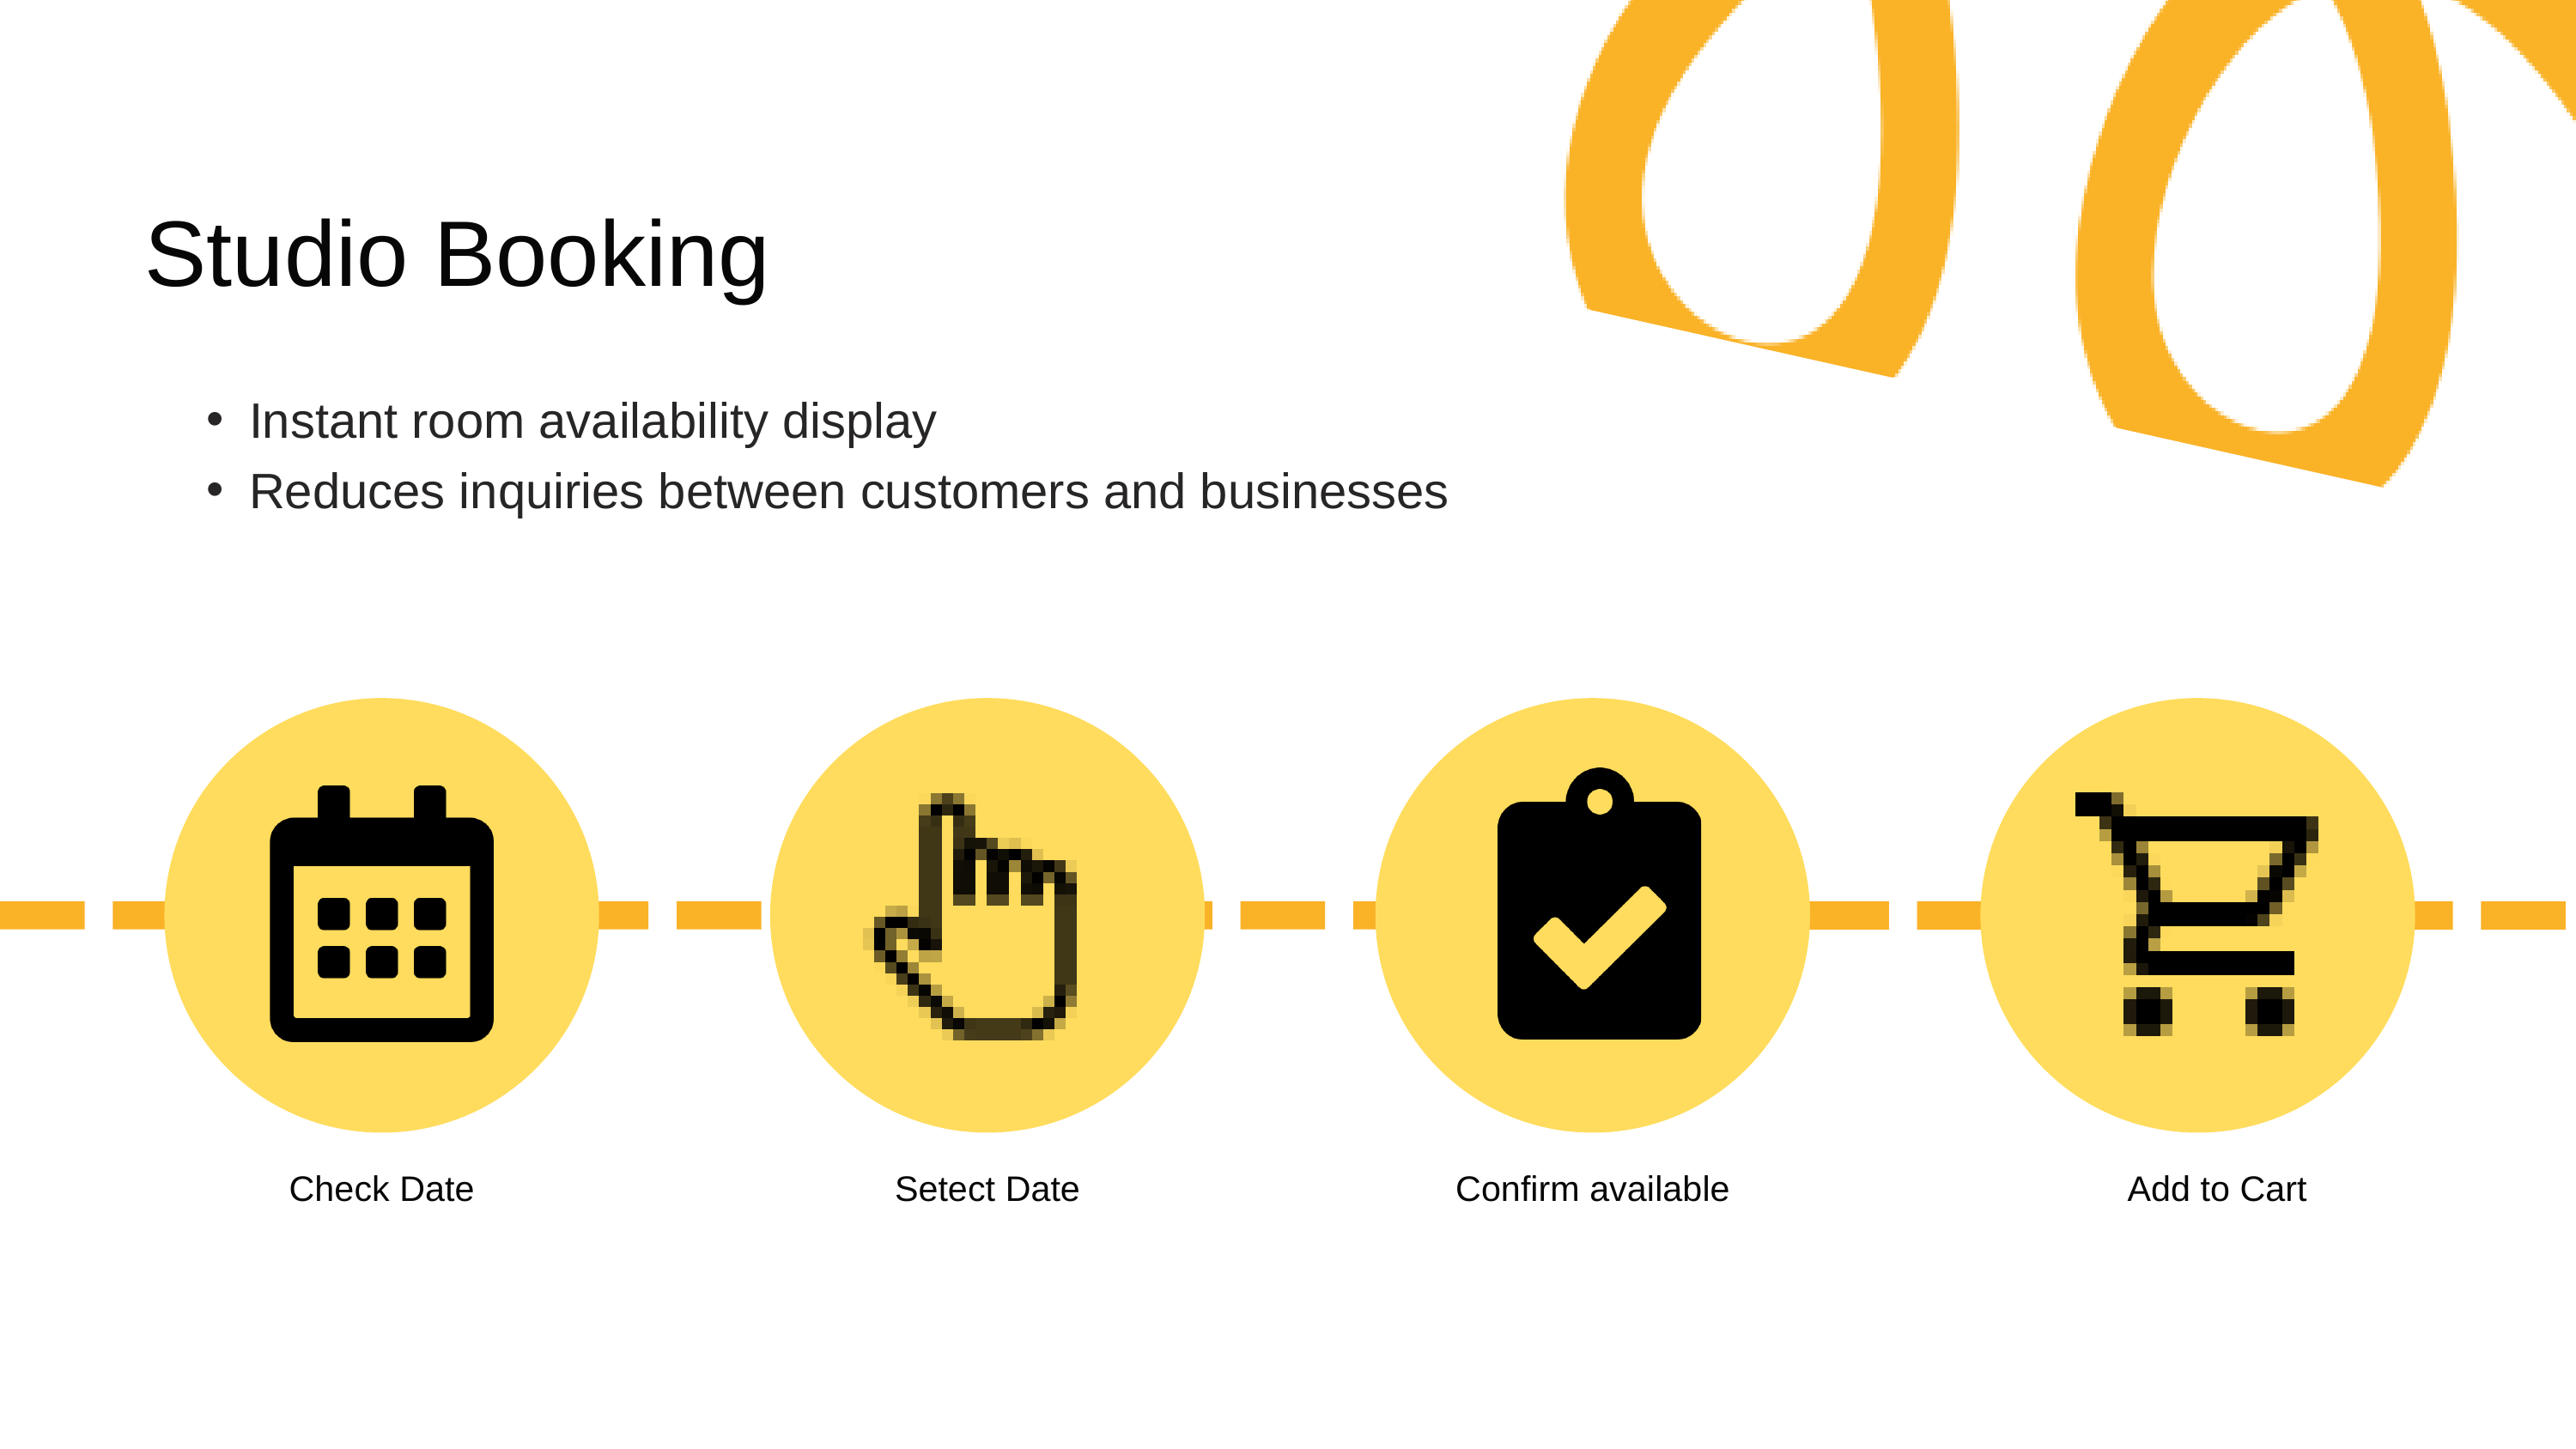

Studio Booking
Instant room availability display
Reduces inquiries between customers and businesses

Check Date
Setect Date
Confirm available
Add to Cart